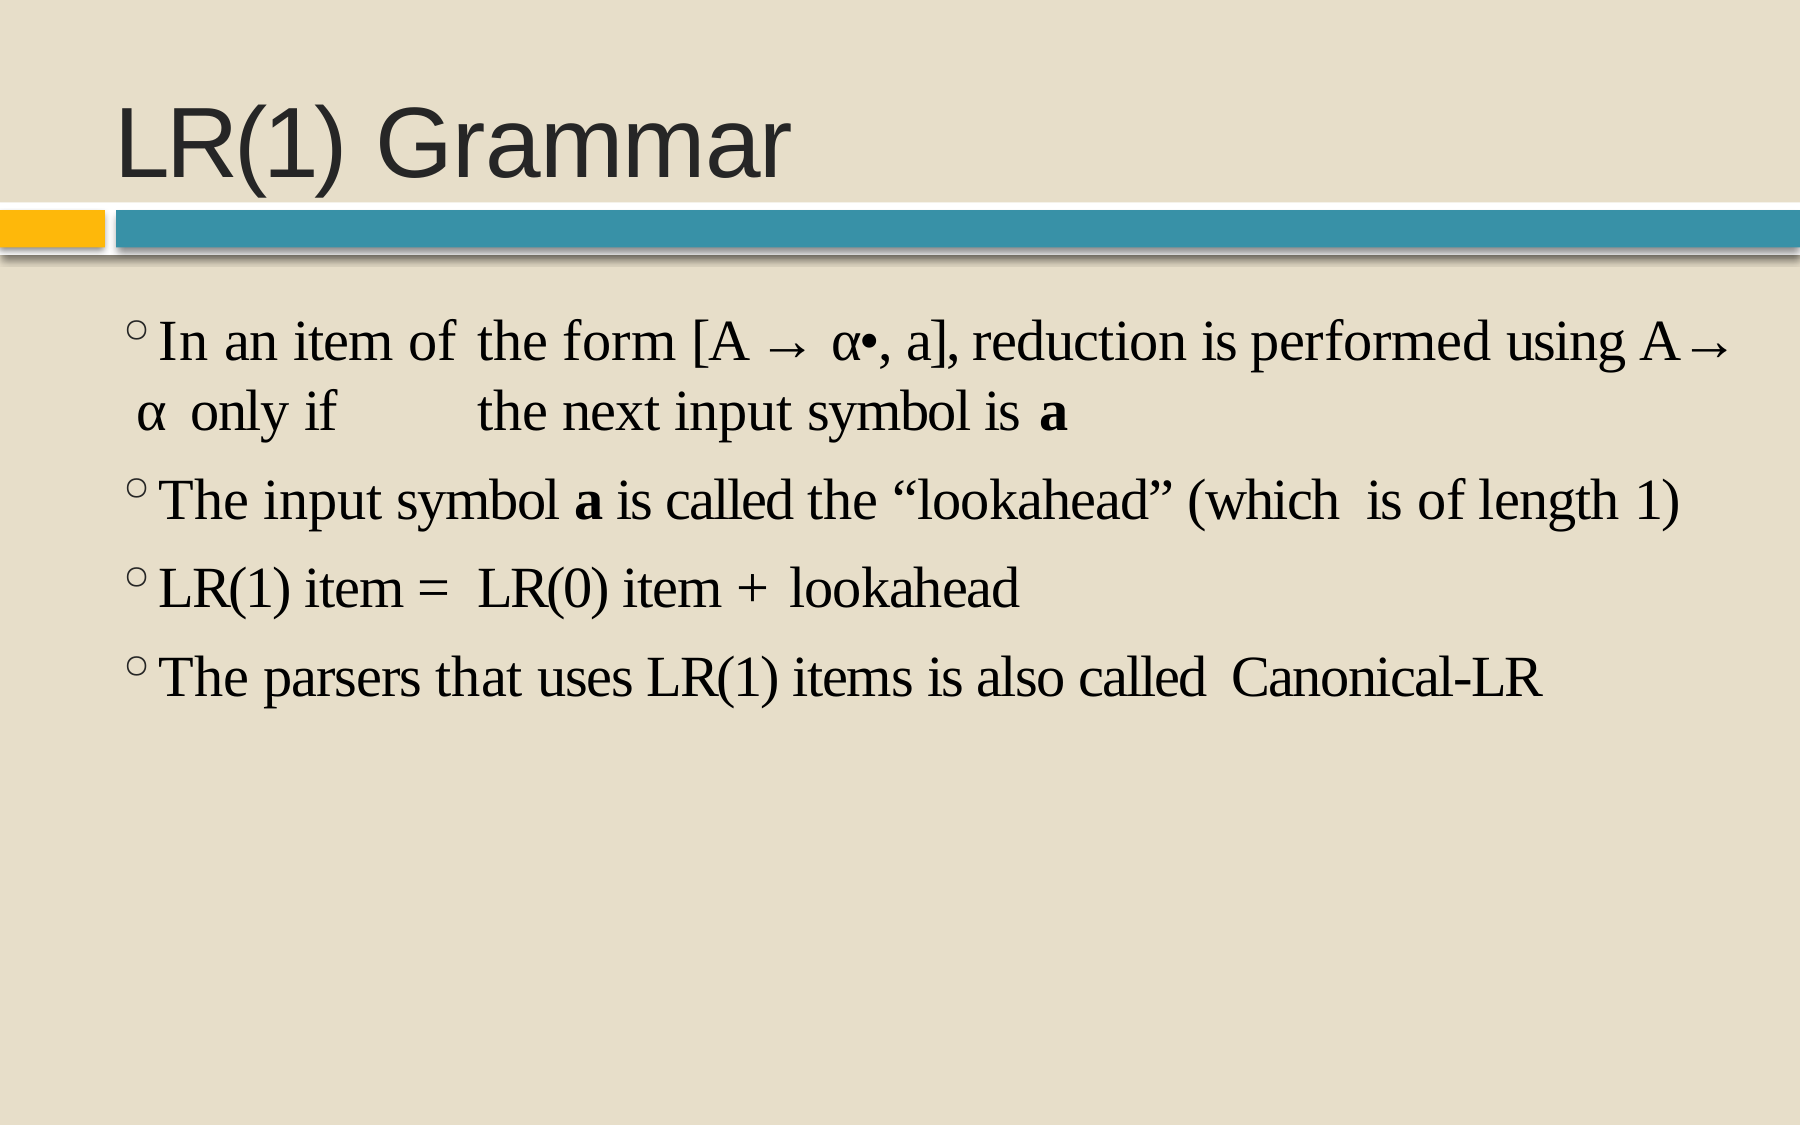

# LR(1) Grammar
In an item of	the form [A → α•, a], reduction is performed using A→ α  only if	the next input symbol is a
The input symbol a is called the “lookahead” (which is of	length 1)
LR(1) item = LR(0) item + lookahead
The parsers that uses LR(1) items is also called Canonical-LR